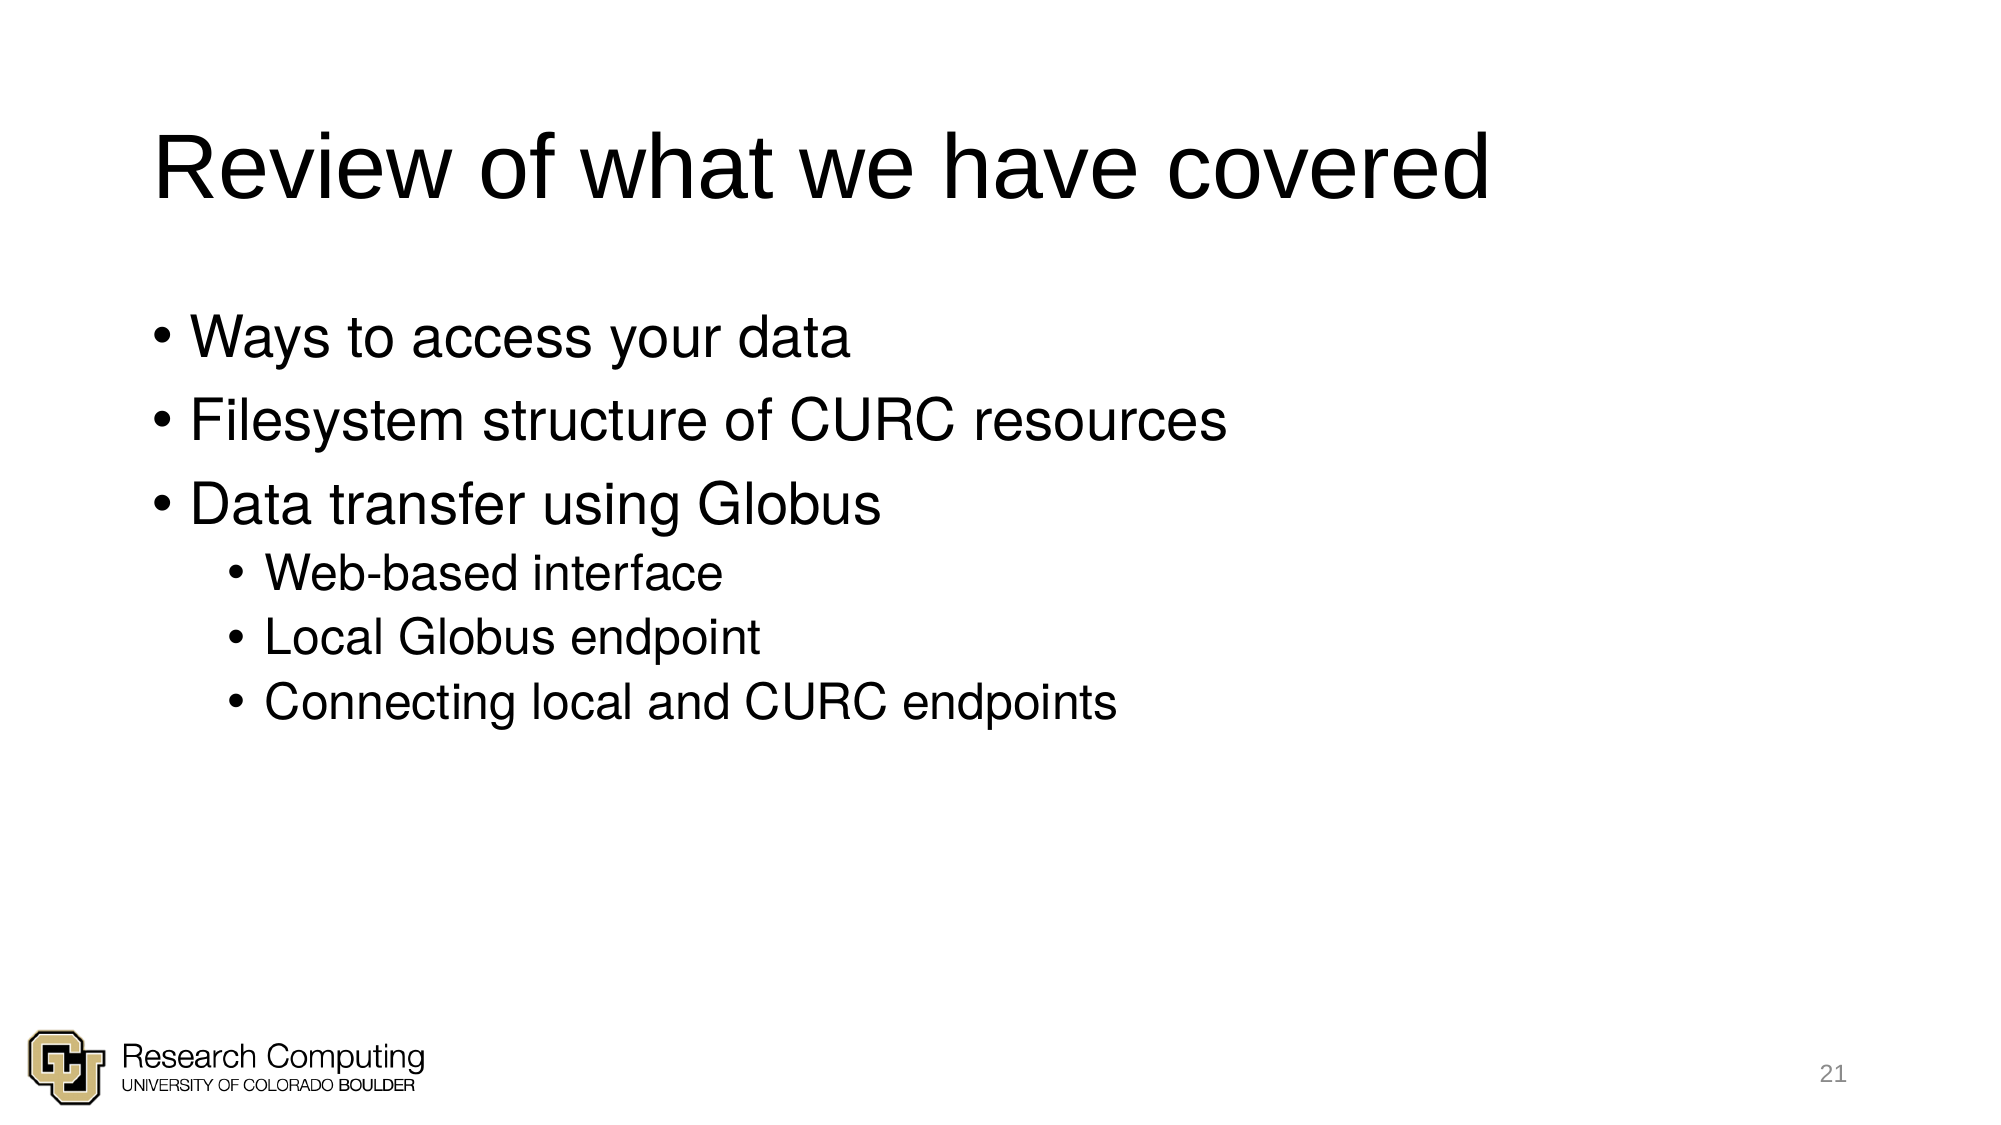

# Review of what we have covered
Ways to access your data
Filesystem structure of CURC resources
Data transfer using Globus
Web-based interface
Local Globus endpoint
Connecting local and CURC endpoints
21